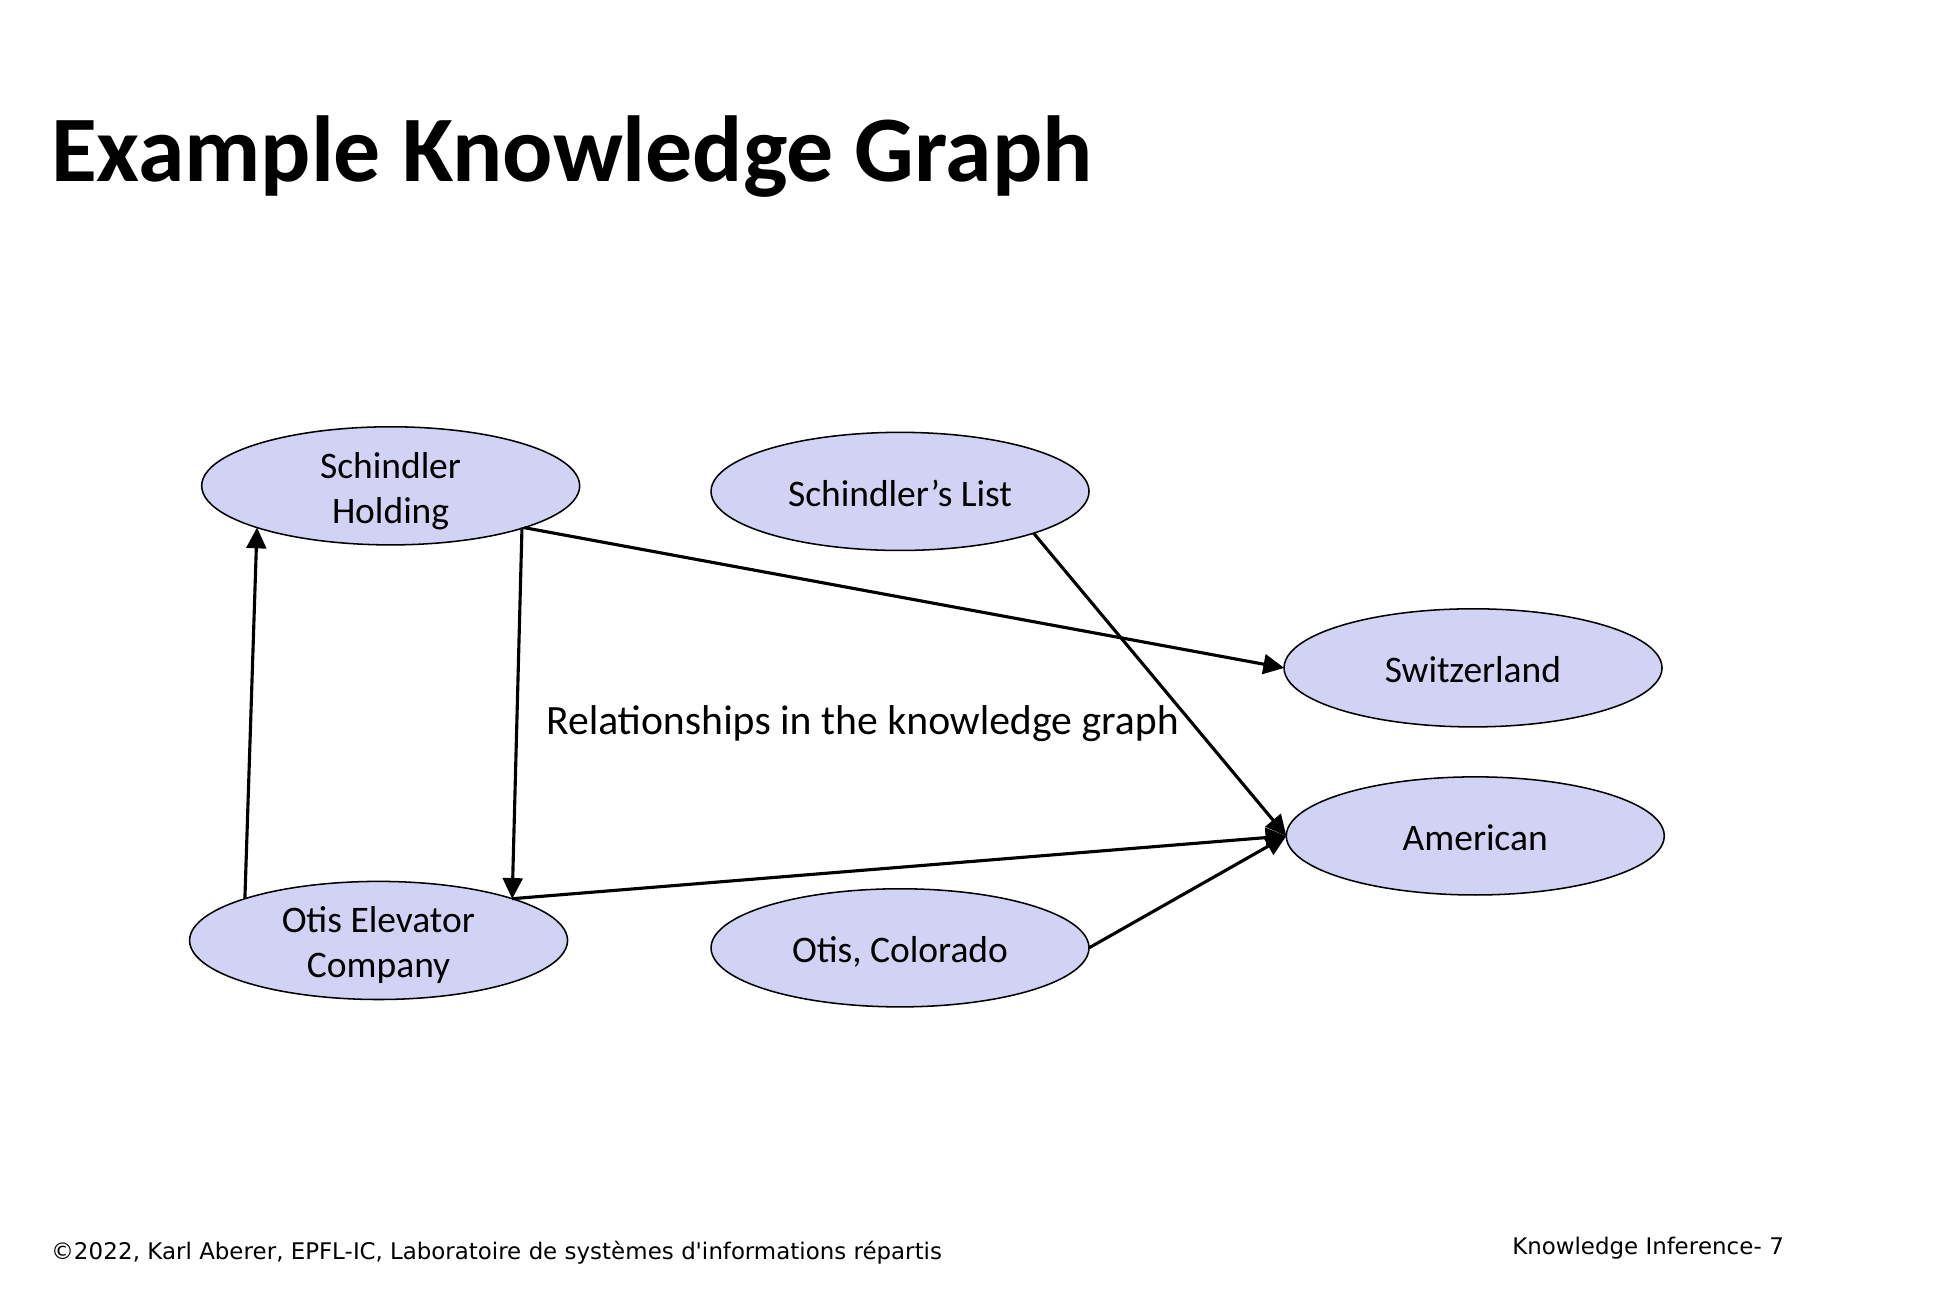

# Example Knowledge Graph
Schindler Holding
Schindler’s List
Switzerland
Relationships in the knowledge graph
American
Otis Elevator Company
Otis, Colorado
©2022, Karl Aberer, EPFL-IC, Laboratoire de systèmes d'informations répartis